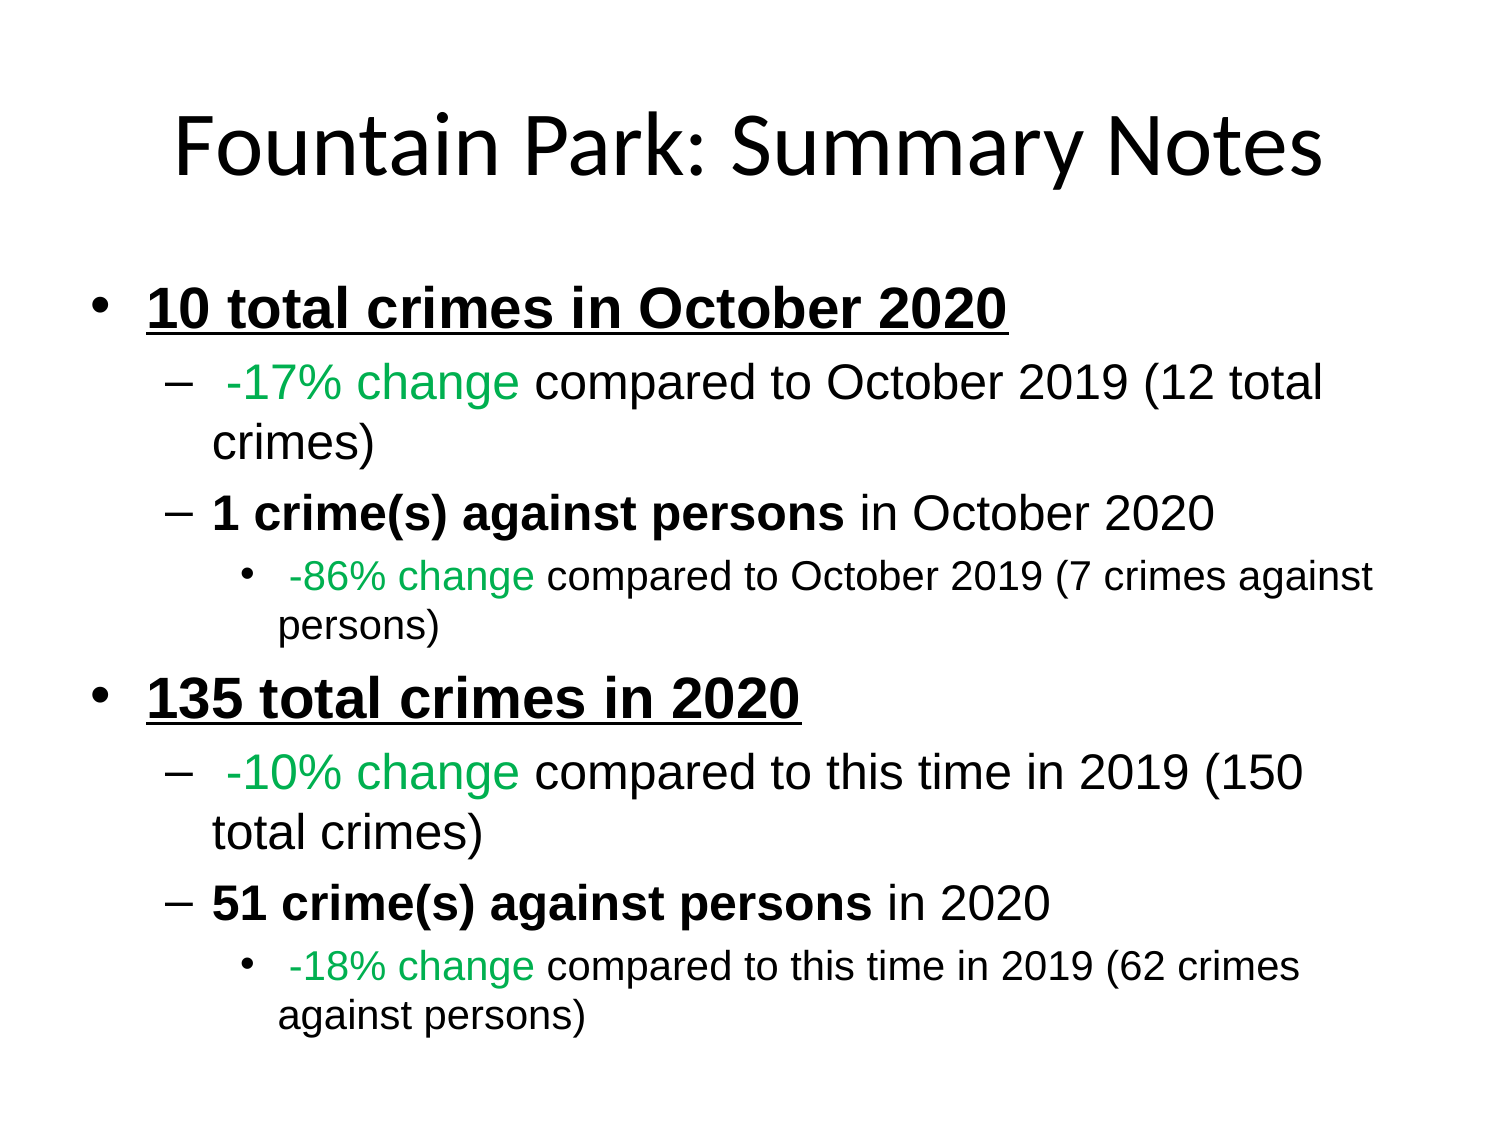

# Fountain Park: Summary Notes
10 total crimes in October 2020
 -17% change compared to October 2019 (12 total crimes)
1 crime(s) against persons in October 2020
 -86% change compared to October 2019 (7 crimes against persons)
135 total crimes in 2020
 -10% change compared to this time in 2019 (150 total crimes)
51 crime(s) against persons in 2020
 -18% change compared to this time in 2019 (62 crimes against persons)